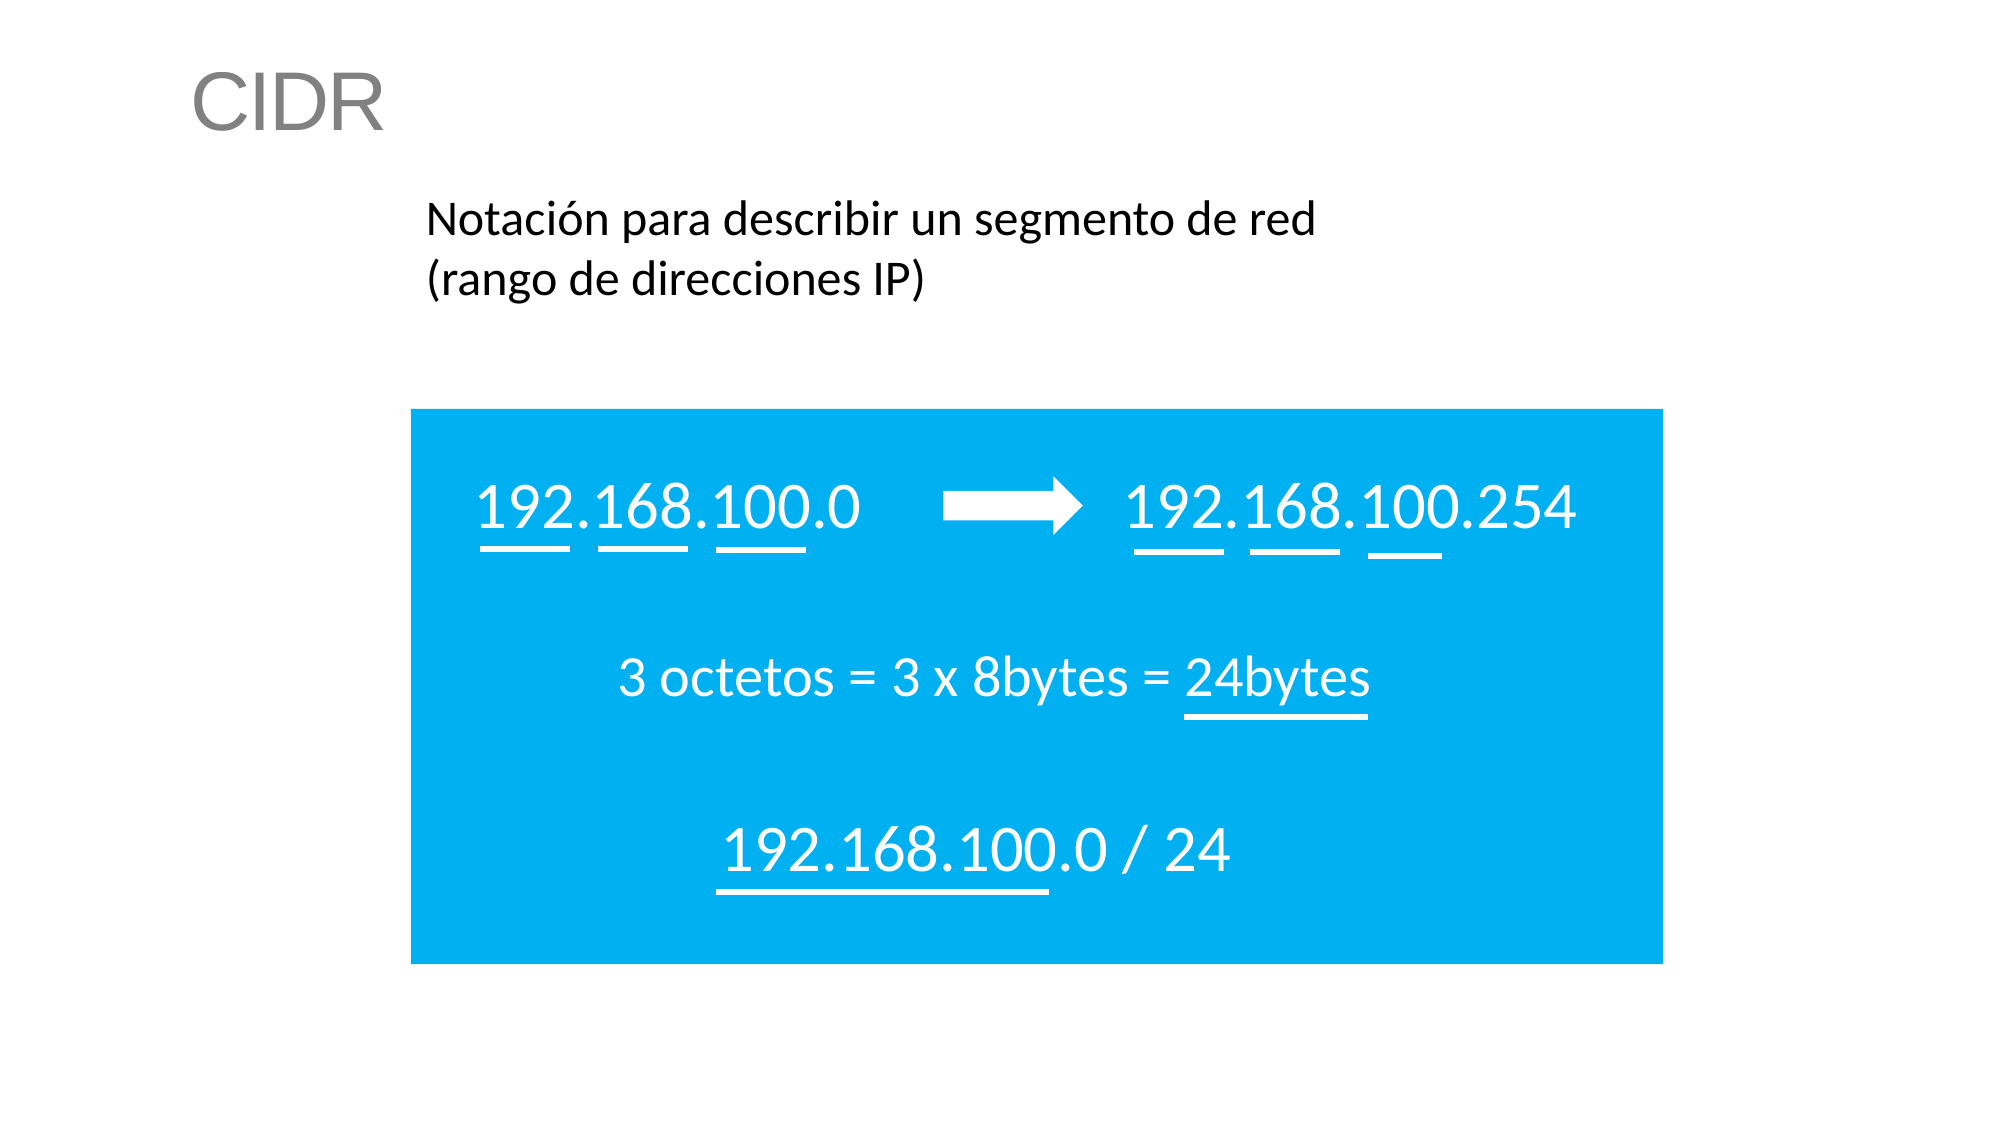

CIDR
Notación para describir un segmento de red
(rango de direcciones IP)

192.168.100.254
192.168.100.0

3 octetos = 3 x 8bytes = 24bytes
192.168.100.0 / 24